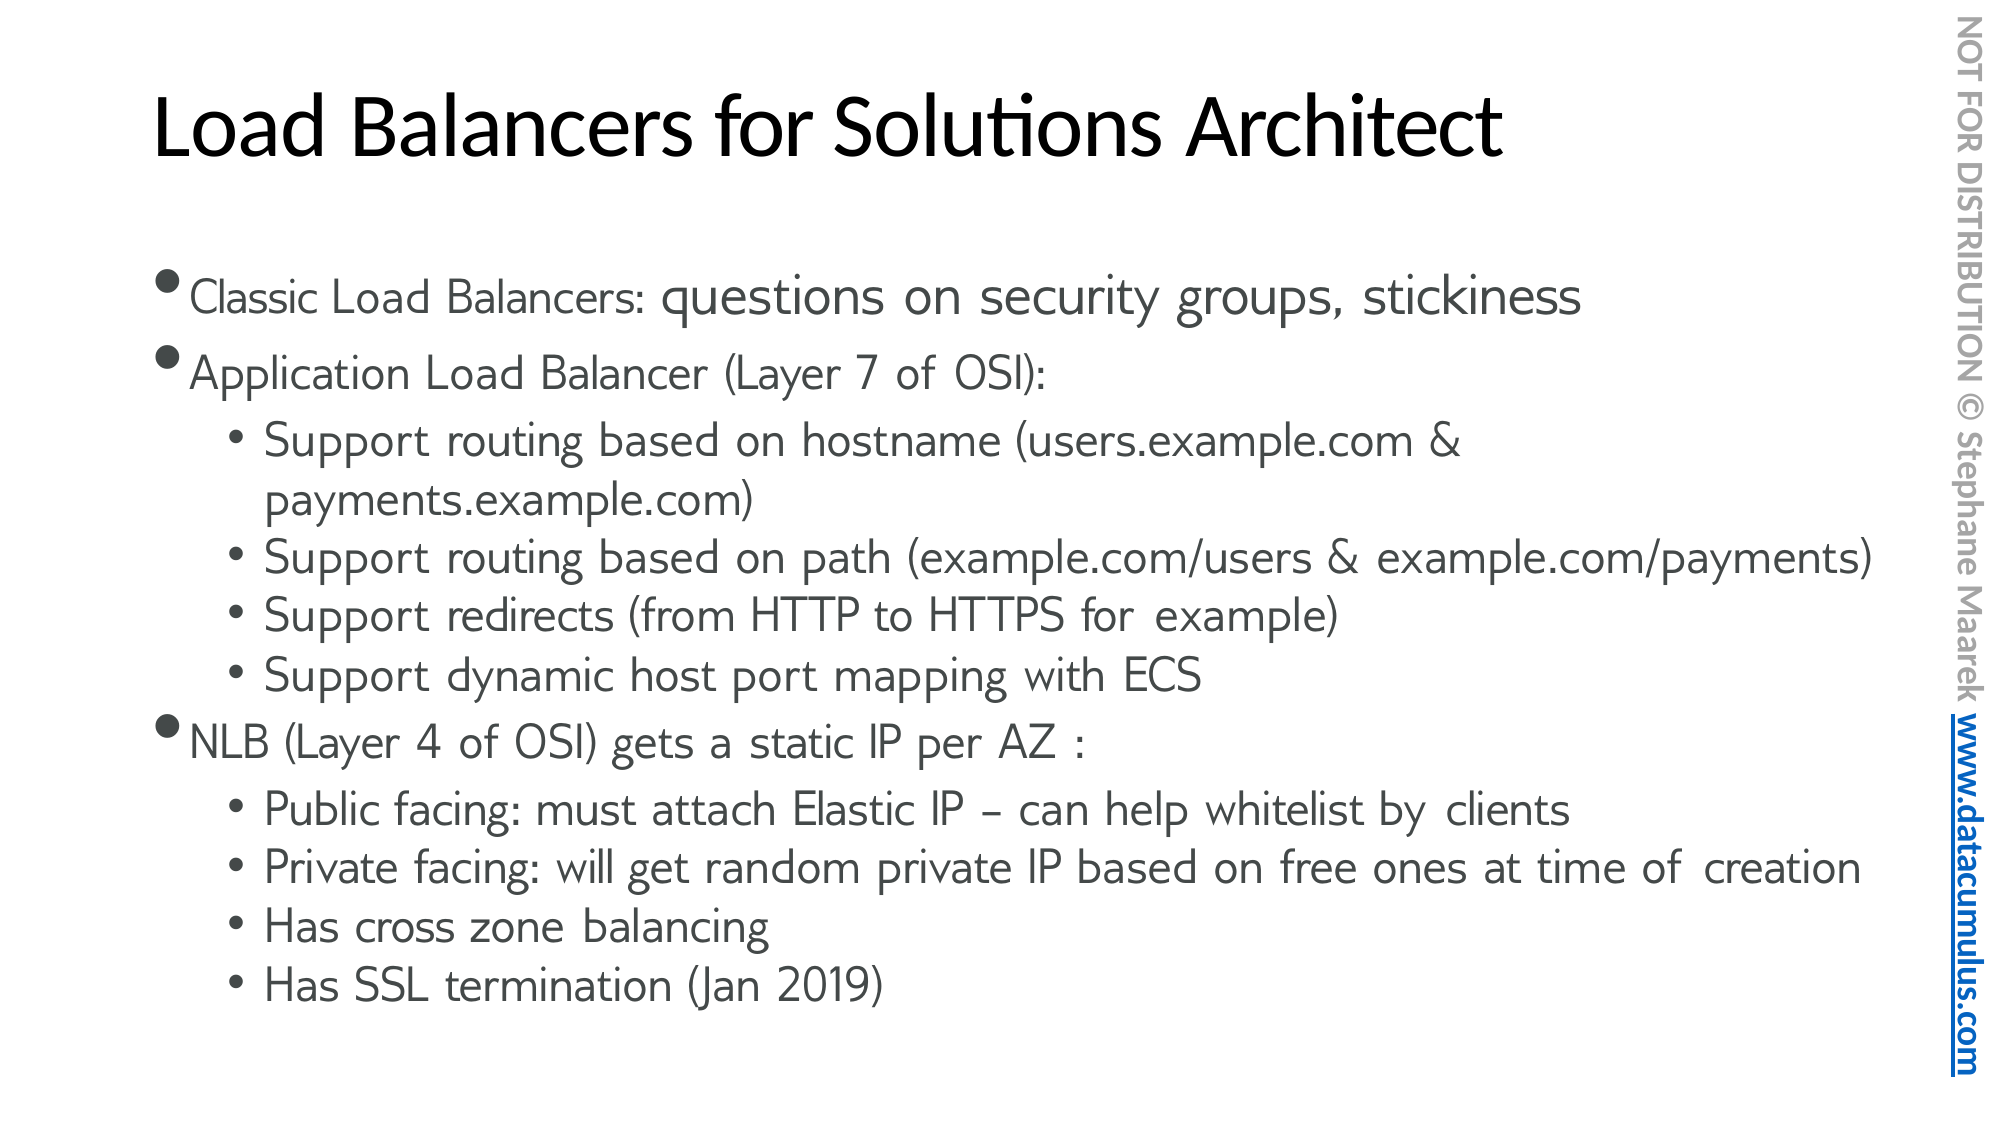

NOT FOR DISTRIBUTION © Stephane Maarek www.datacumulus.com
# Load Balancers for Solutions Architect
Classic Load Balancers: questions on security groups, stickiness
Application Load Balancer (Layer 7 of OSI):
Support routing based on hostname (users.example.com & payments.example.com)
Support routing based on path (example.com/users & example.com/payments)
Support redirects (from HTTP to HTTPS for example)
Support dynamic host port mapping with ECS
NLB (Layer 4 of OSI) gets a static IP per AZ :
Public facing: must attach Elastic IP – can help whitelist by clients
Private facing: will get random private IP based on free ones at time of creation
Has cross zone balancing
Has SSL termination (Jan 2019)
© Stephane Maarek